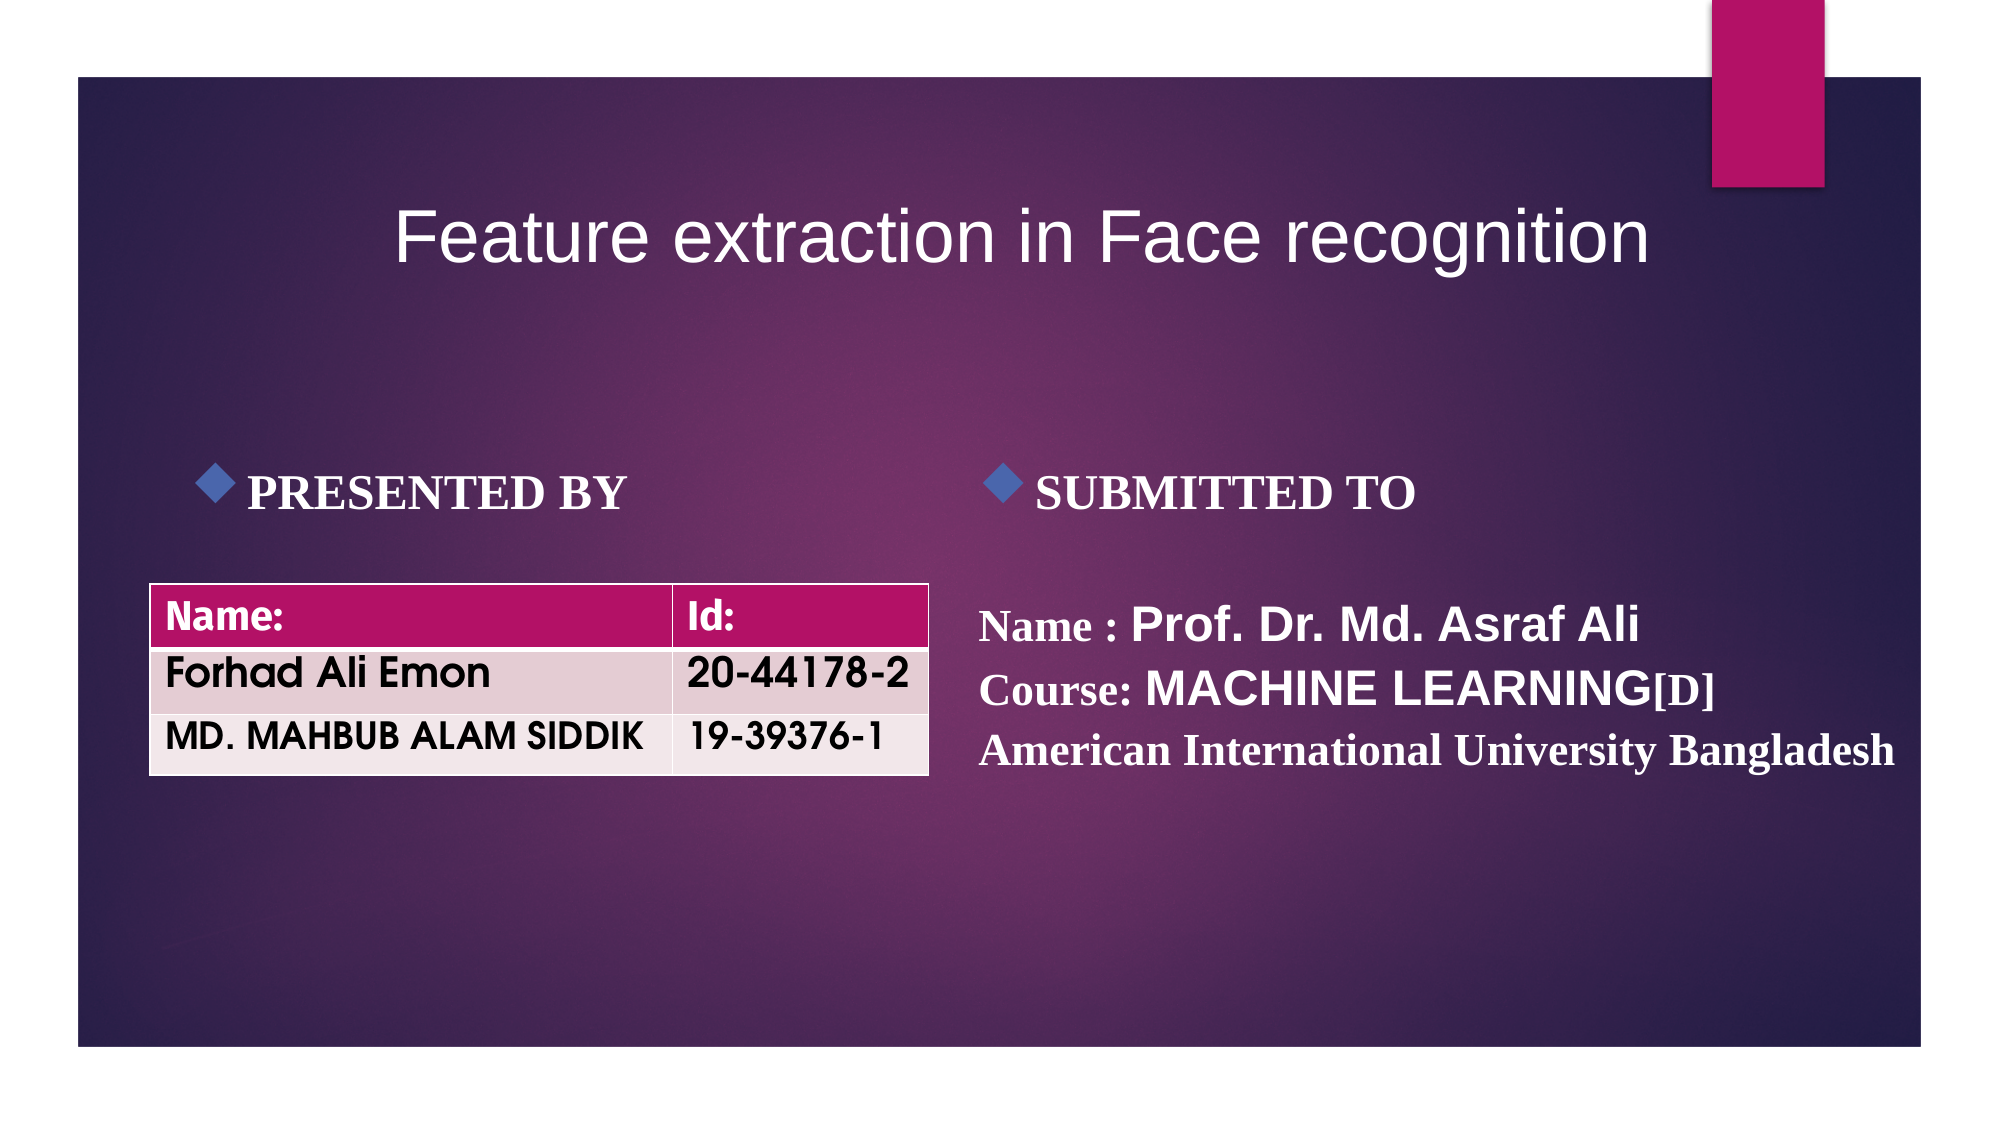

Feature extraction in Face recognition
Submitted to
Presented by
Name : Prof. Dr. Md. Asraf Ali
Course: MACHINE LEARNING[D]
American International University Bangladesh
| Name: | Id: |
| --- | --- |
| Forhad Ali Emon | 20-44178-2 |
| MD. MAHBUB ALAM SIDDIK | 19-39376-1 |